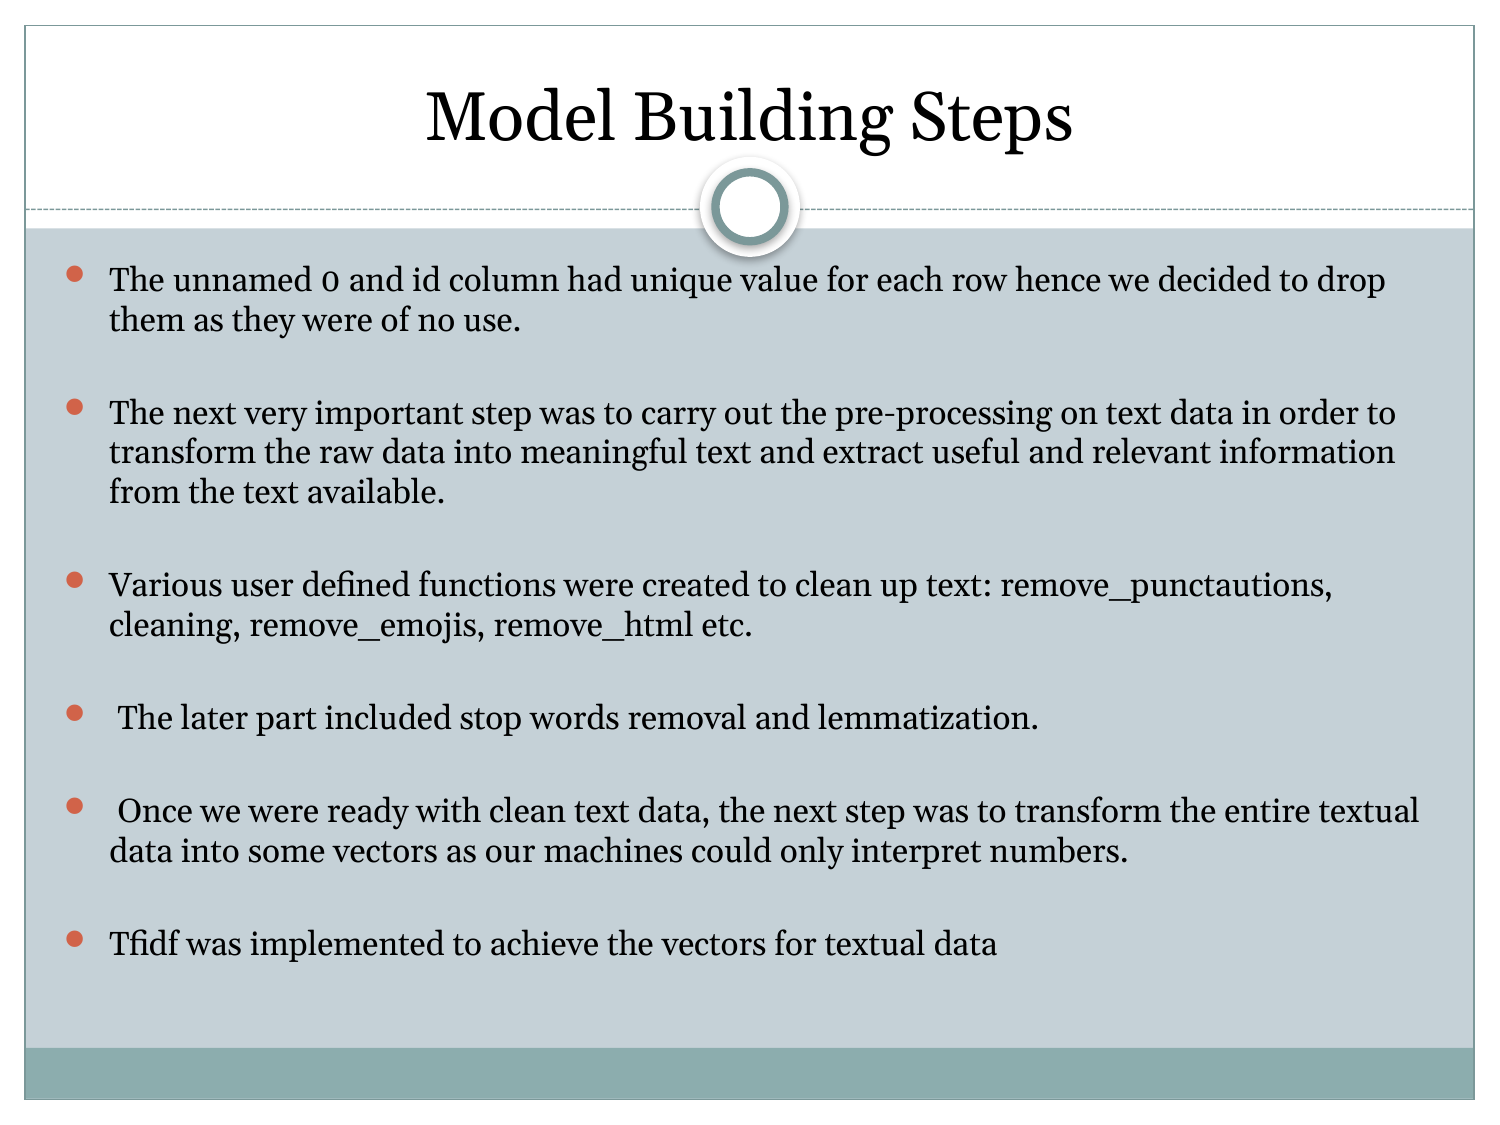

# Model Building Steps
The unnamed 0 and id column had unique value for each row hence we decided to drop them as they were of no use.

The next very important step was to carry out the pre-processing on text data in order to transform the raw data into meaningful text and extract useful and relevant information from the text available.

Various user defined functions were created to clean up text: remove_punctautions, cleaning, remove_emojis, remove_html etc.

 The later part included stop words removal and lemmatization.

 Once we were ready with clean text data, the next step was to transform the entire textual data into some vectors as our machines could only interpret numbers.

Tfidf was implemented to achieve the vectors for textual data